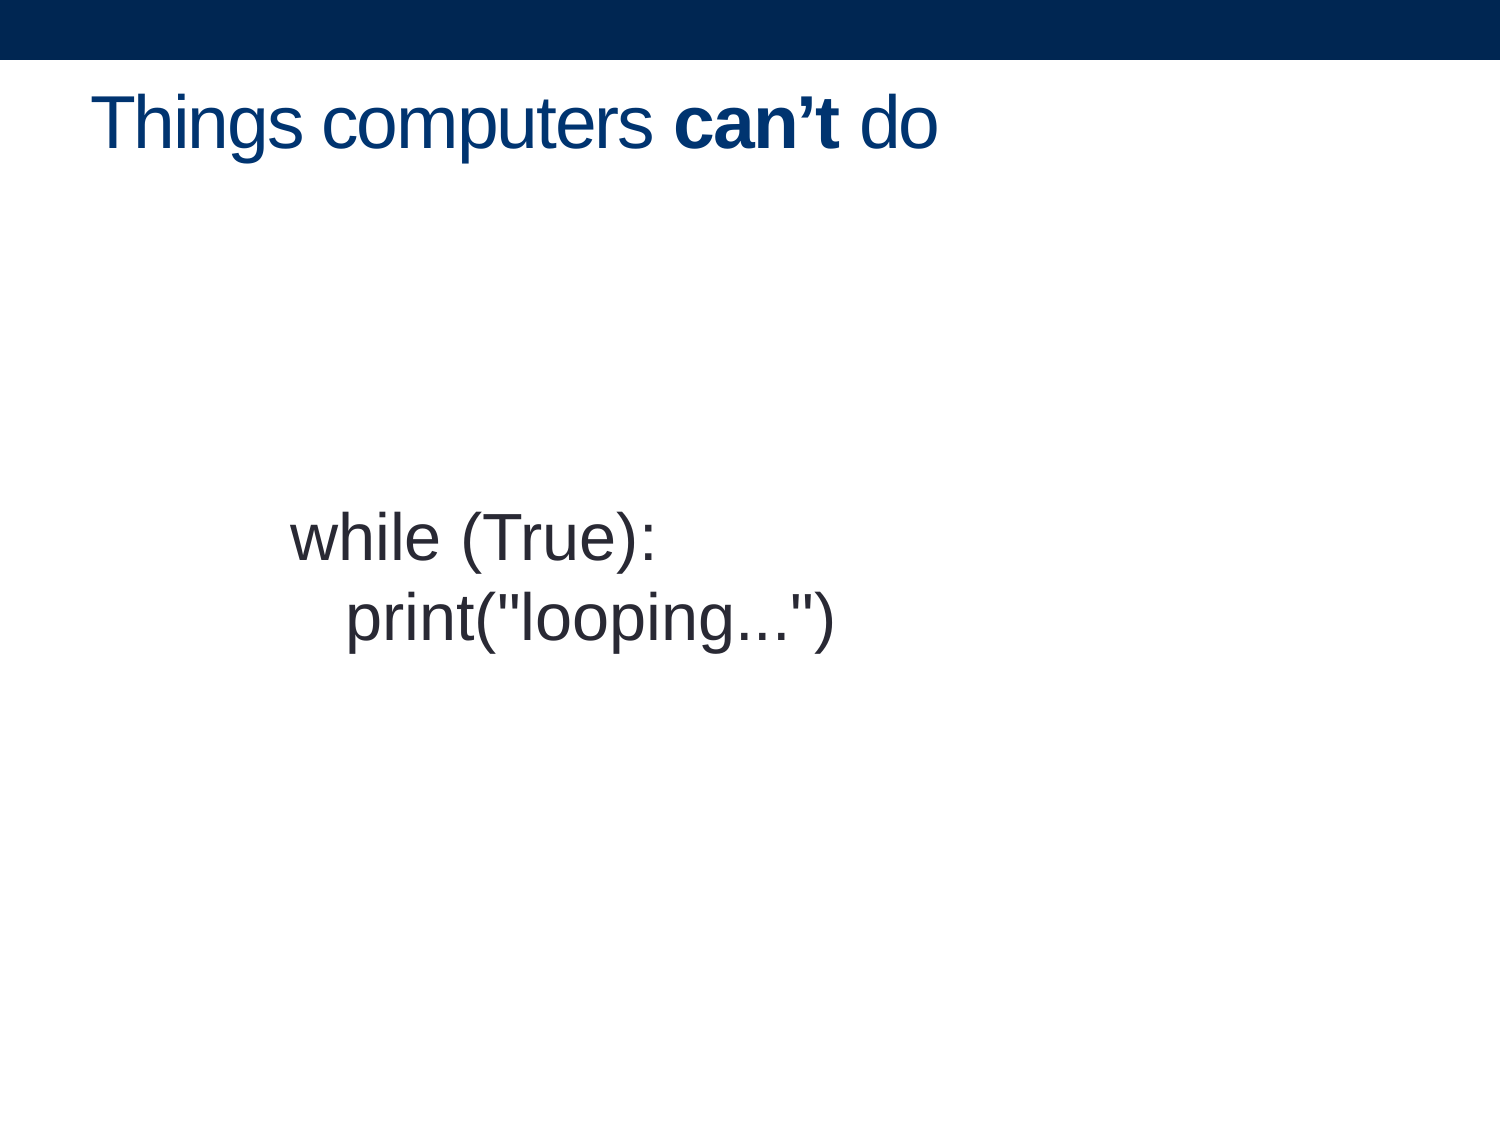

# Things computers can’t do
while (True):
   print("looping...")